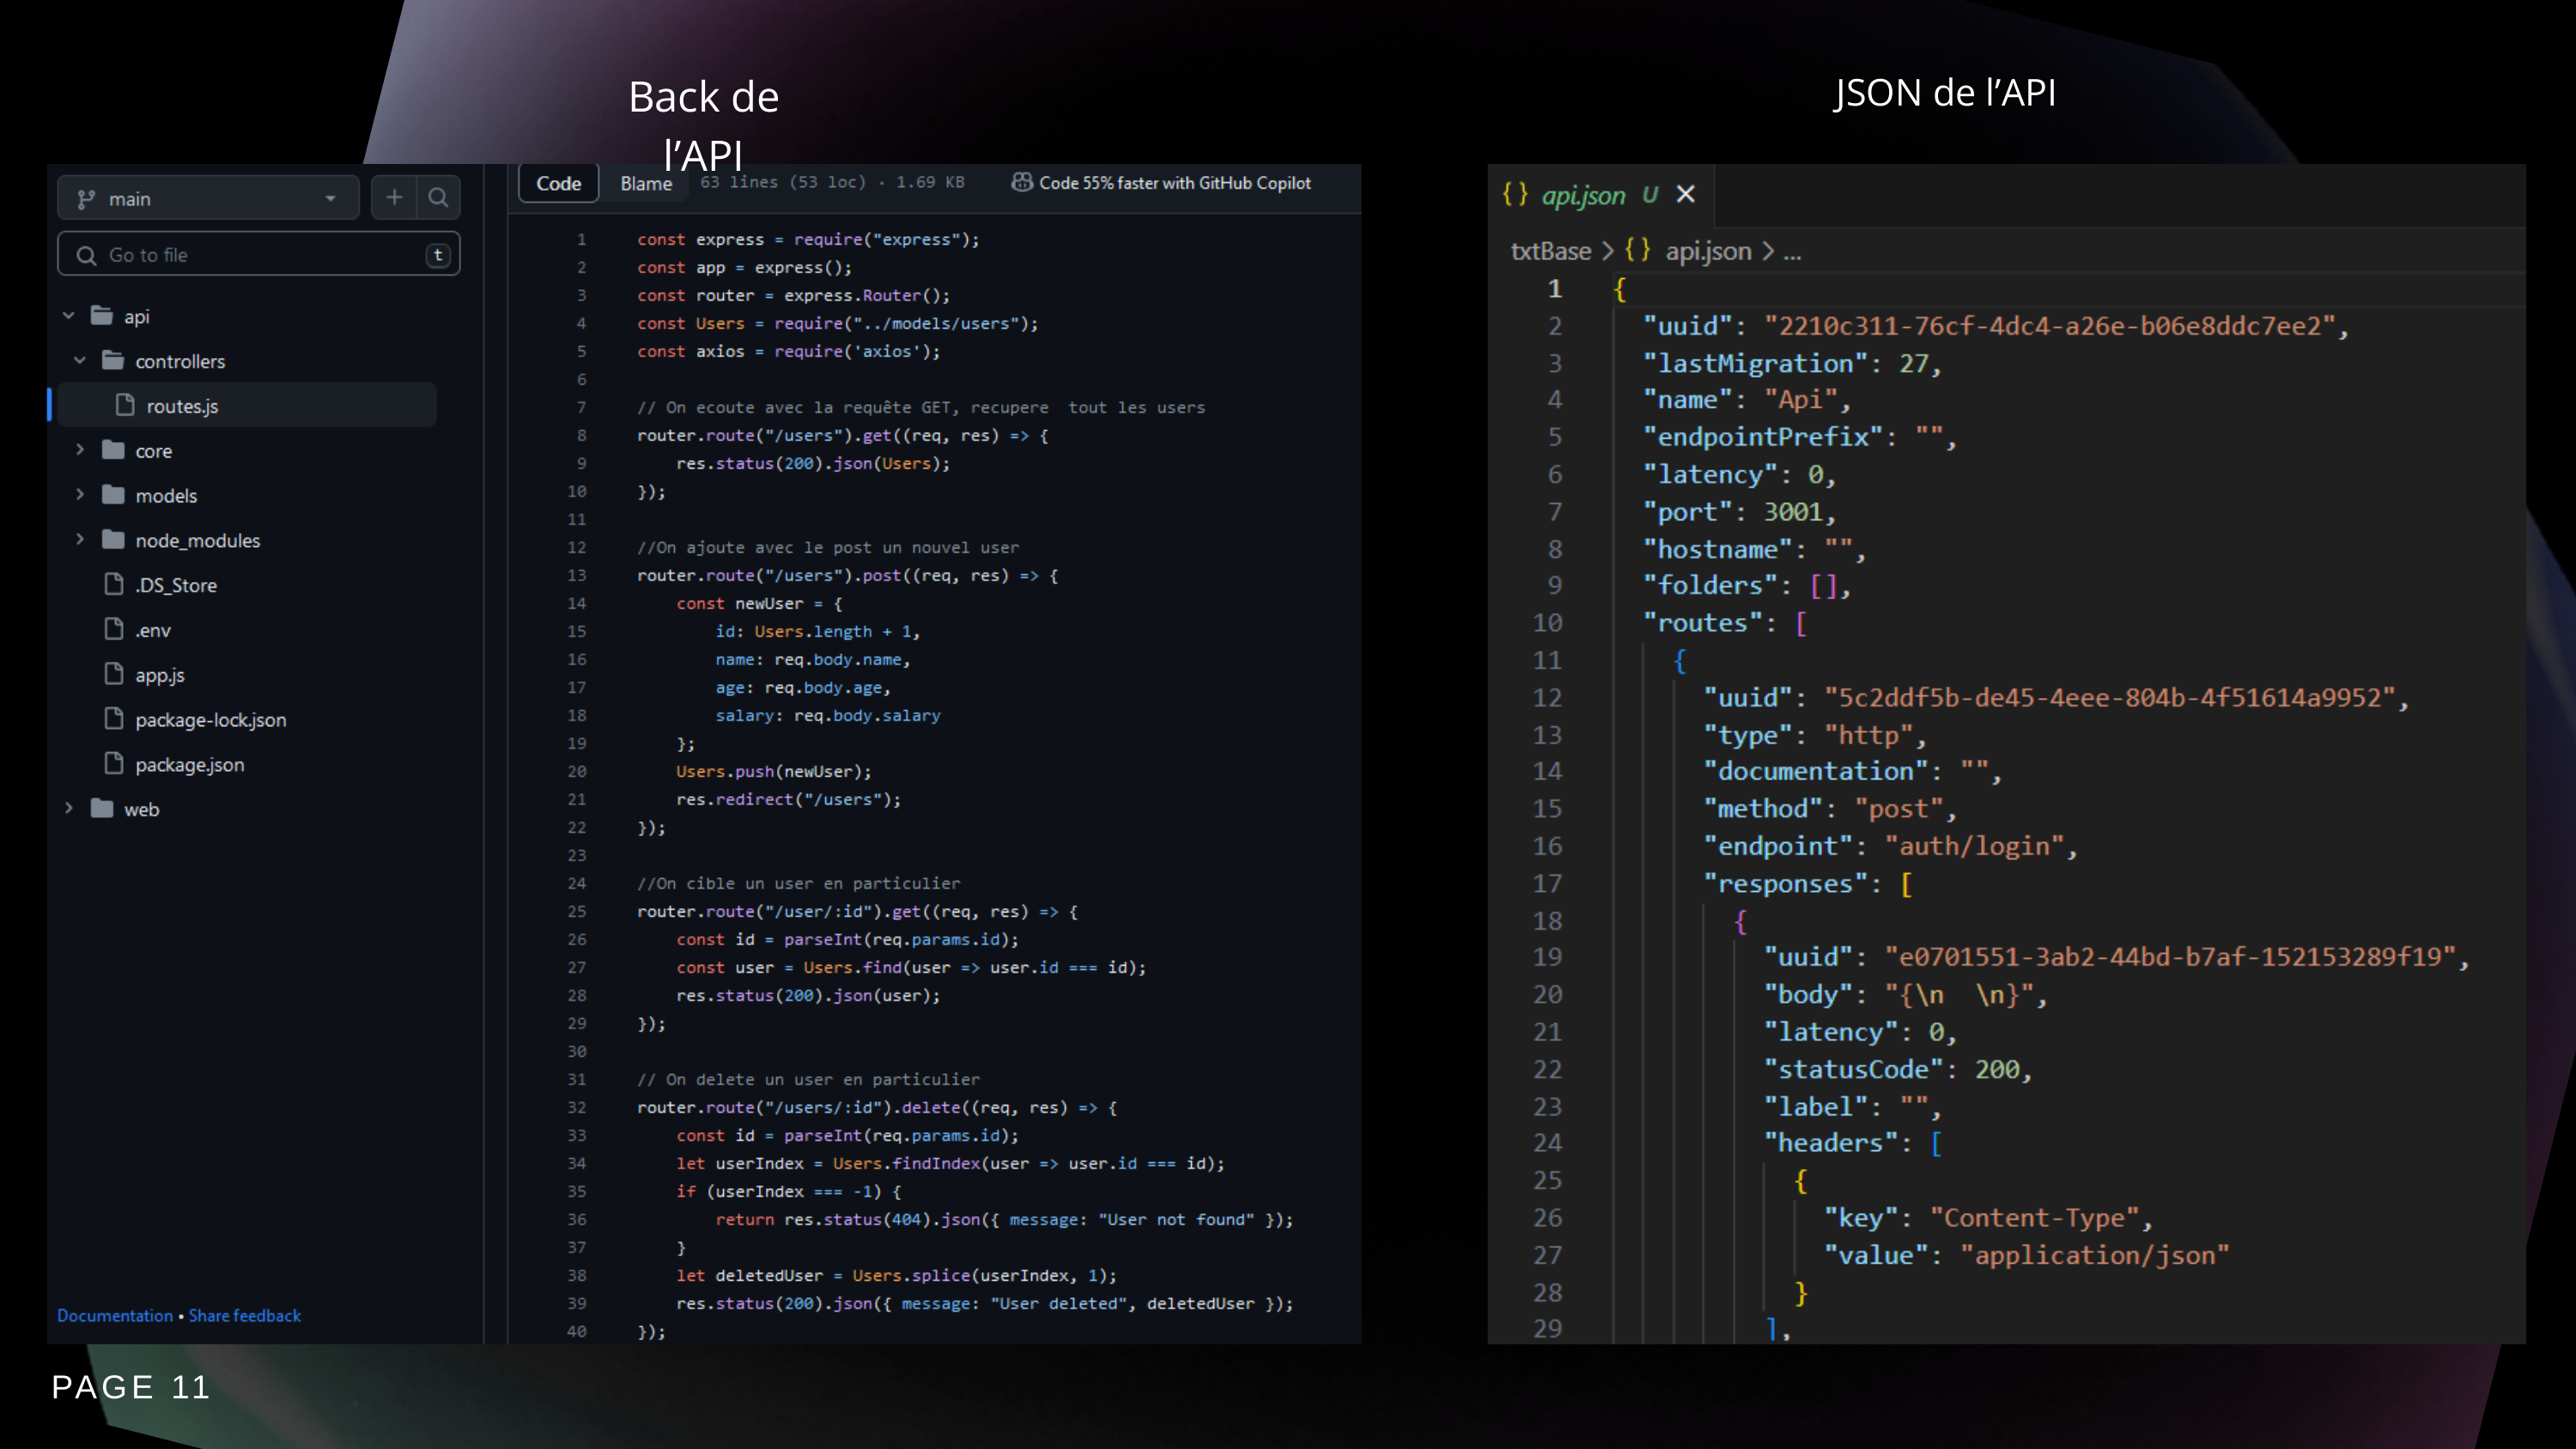

Back de l’API
JSON de l’API

PAGE 11